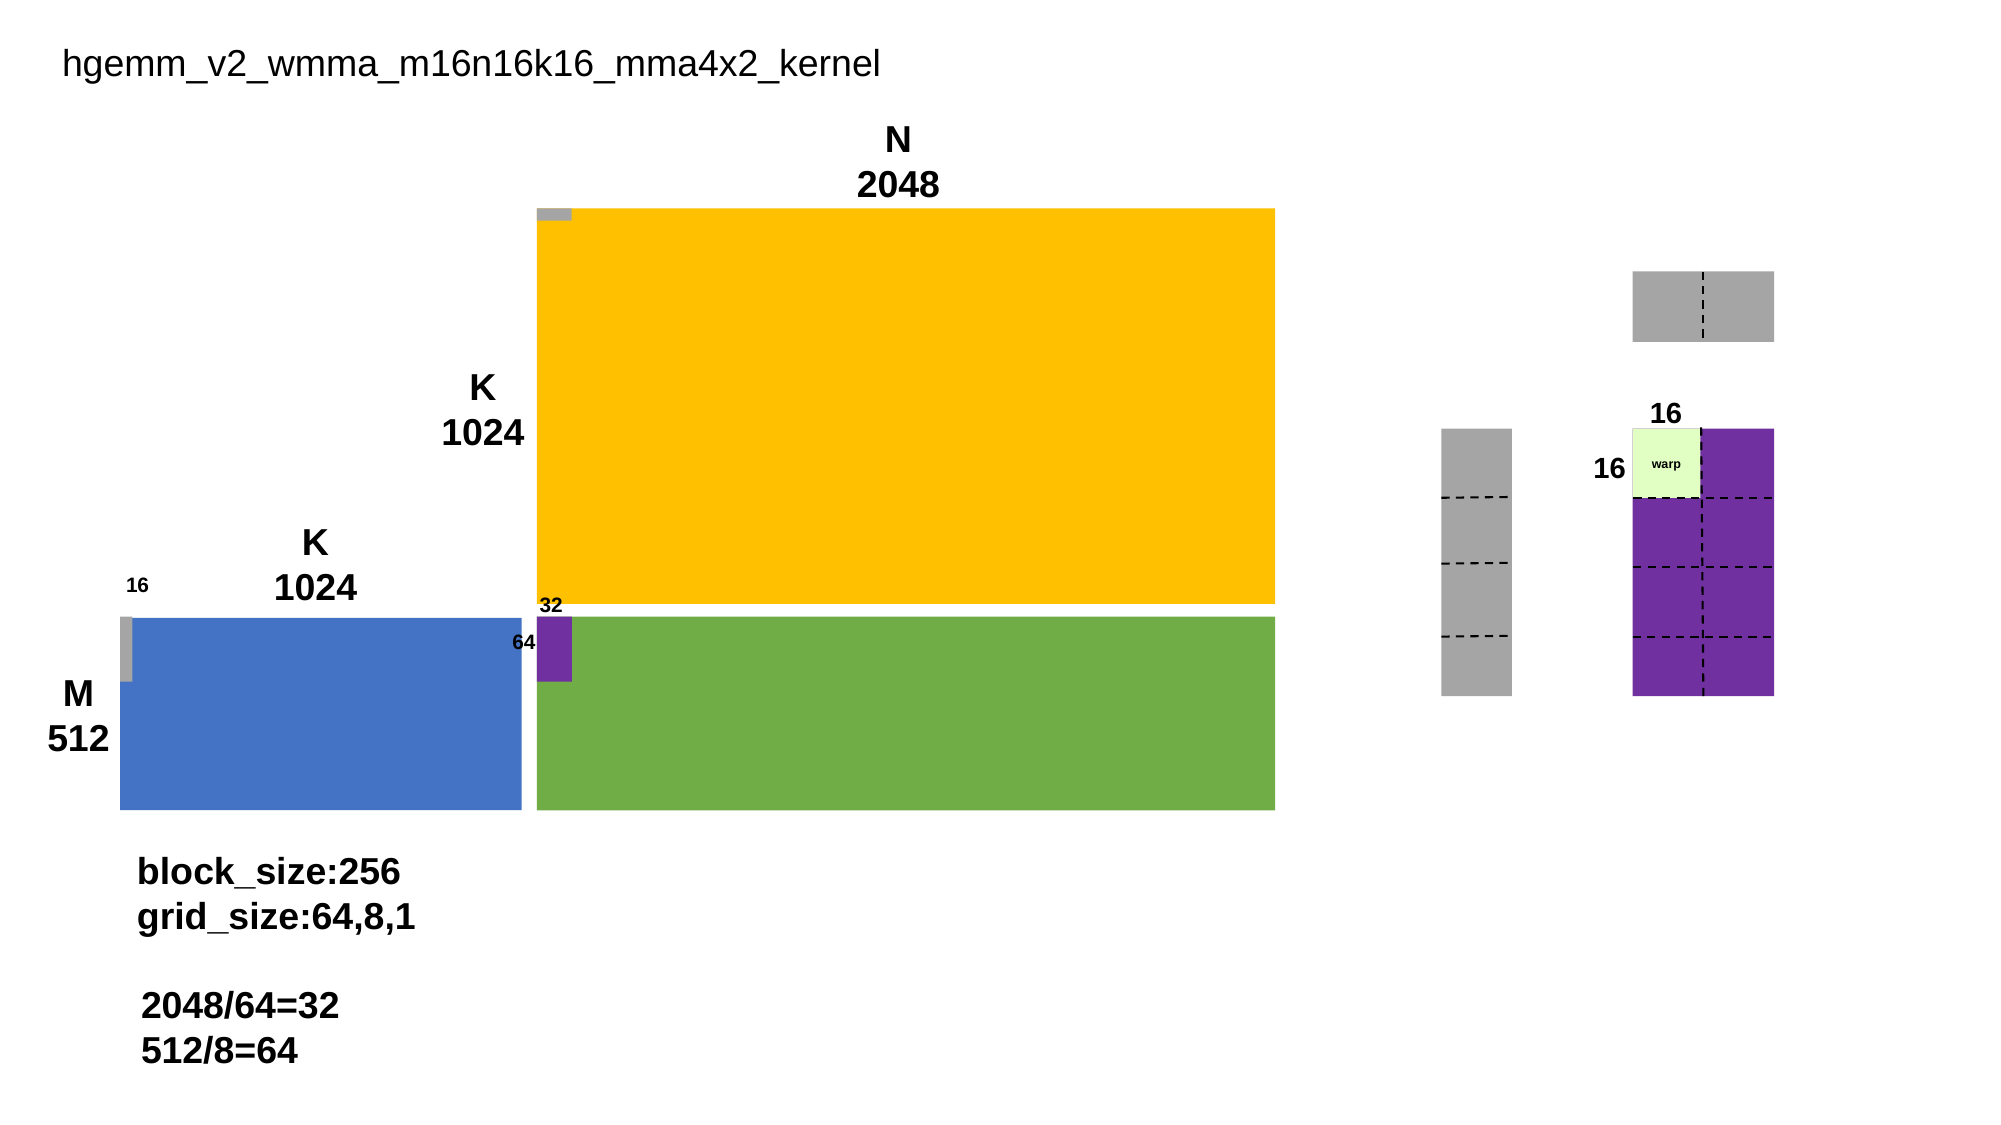

hgemm_v2_wmma_m16n16k16_mma4x2_kernel
N
2048

K
1024
16

warp
16
K
1024
16
32

64
M
512
block_size:256
grid_size:64,8,1
2048/64=32
512/8=64